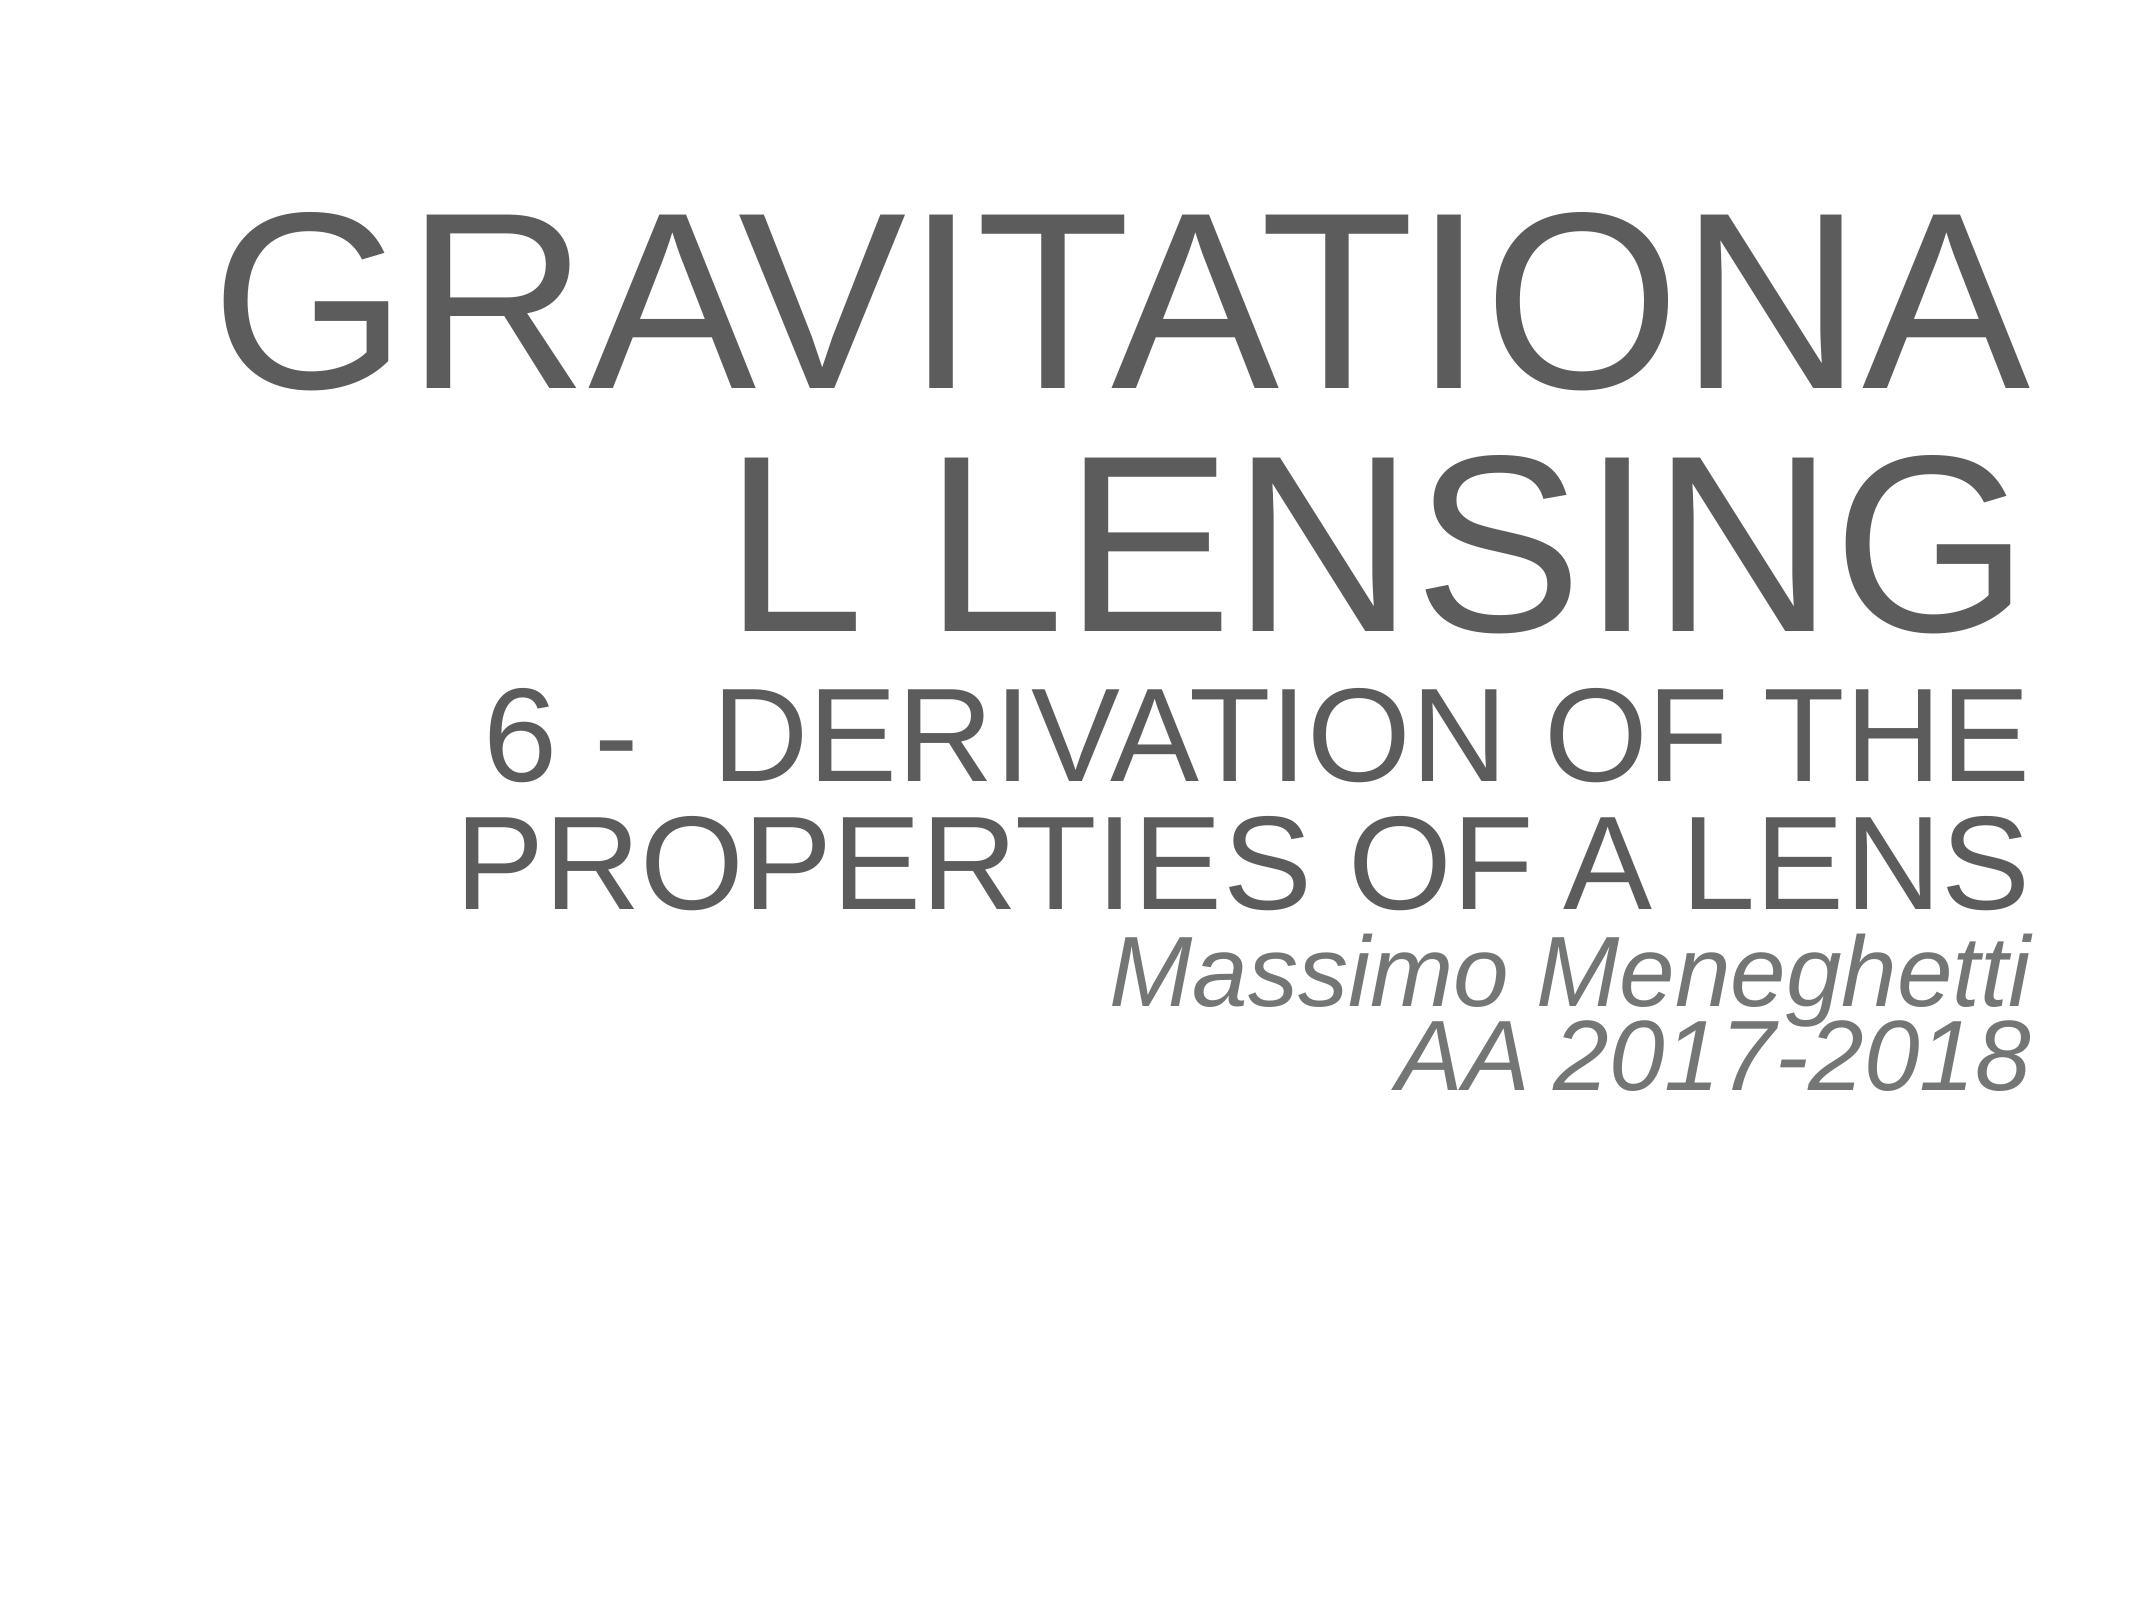

# Gravitational lensing
6 -  derivation of the properties of a lens

Massimo Meneghetti
AA 2017-2018